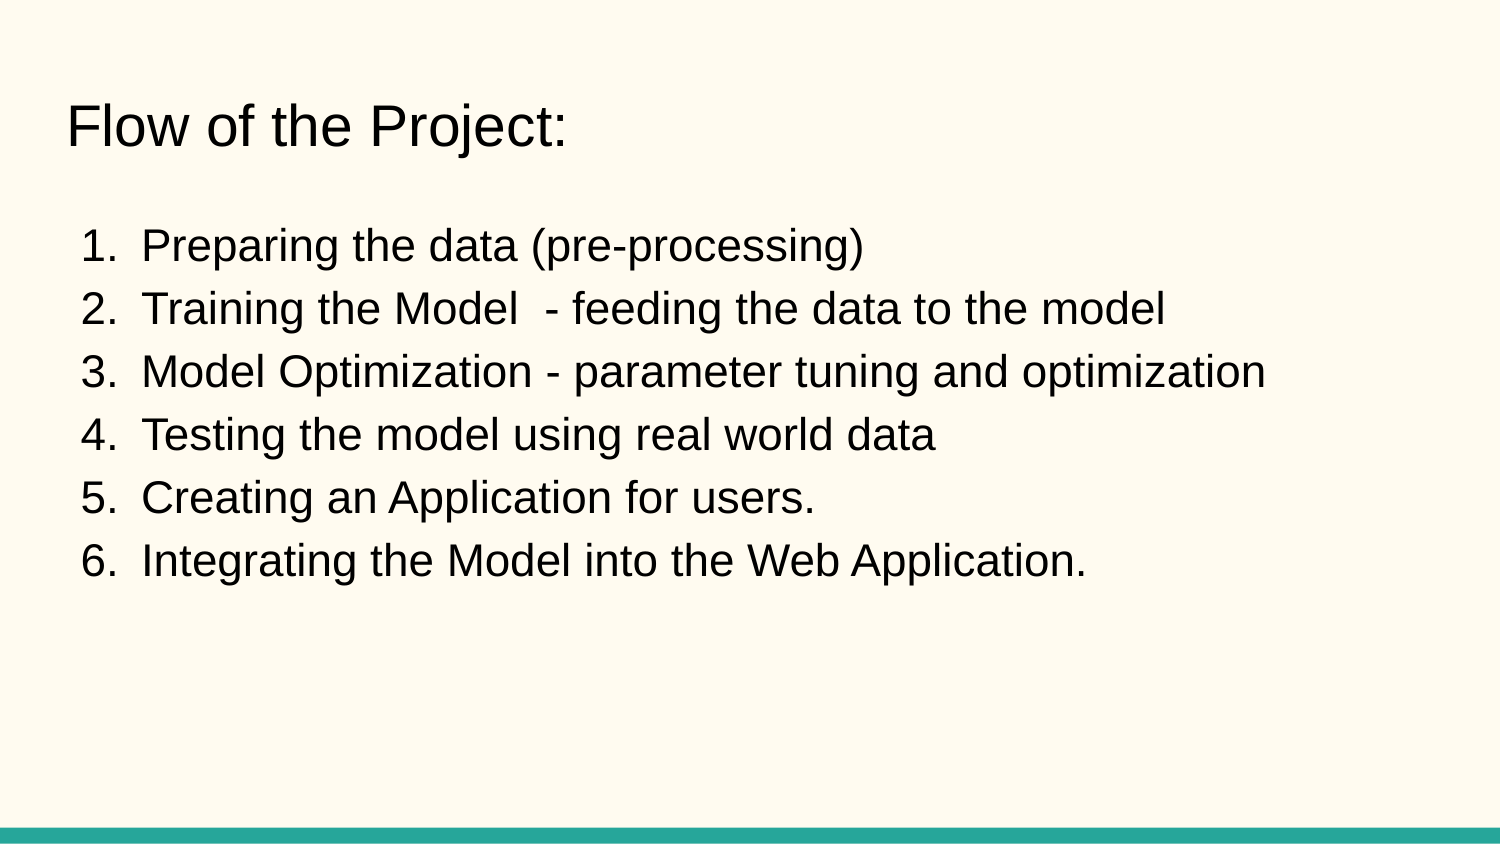

# Flow of the Project:
Preparing the data (pre-processing)
Training the Model  - feeding the data to the model
Model Optimization - parameter tuning and optimization
Testing the model using real world data
Creating an Application for users.
Integrating the Model into the Web Application.